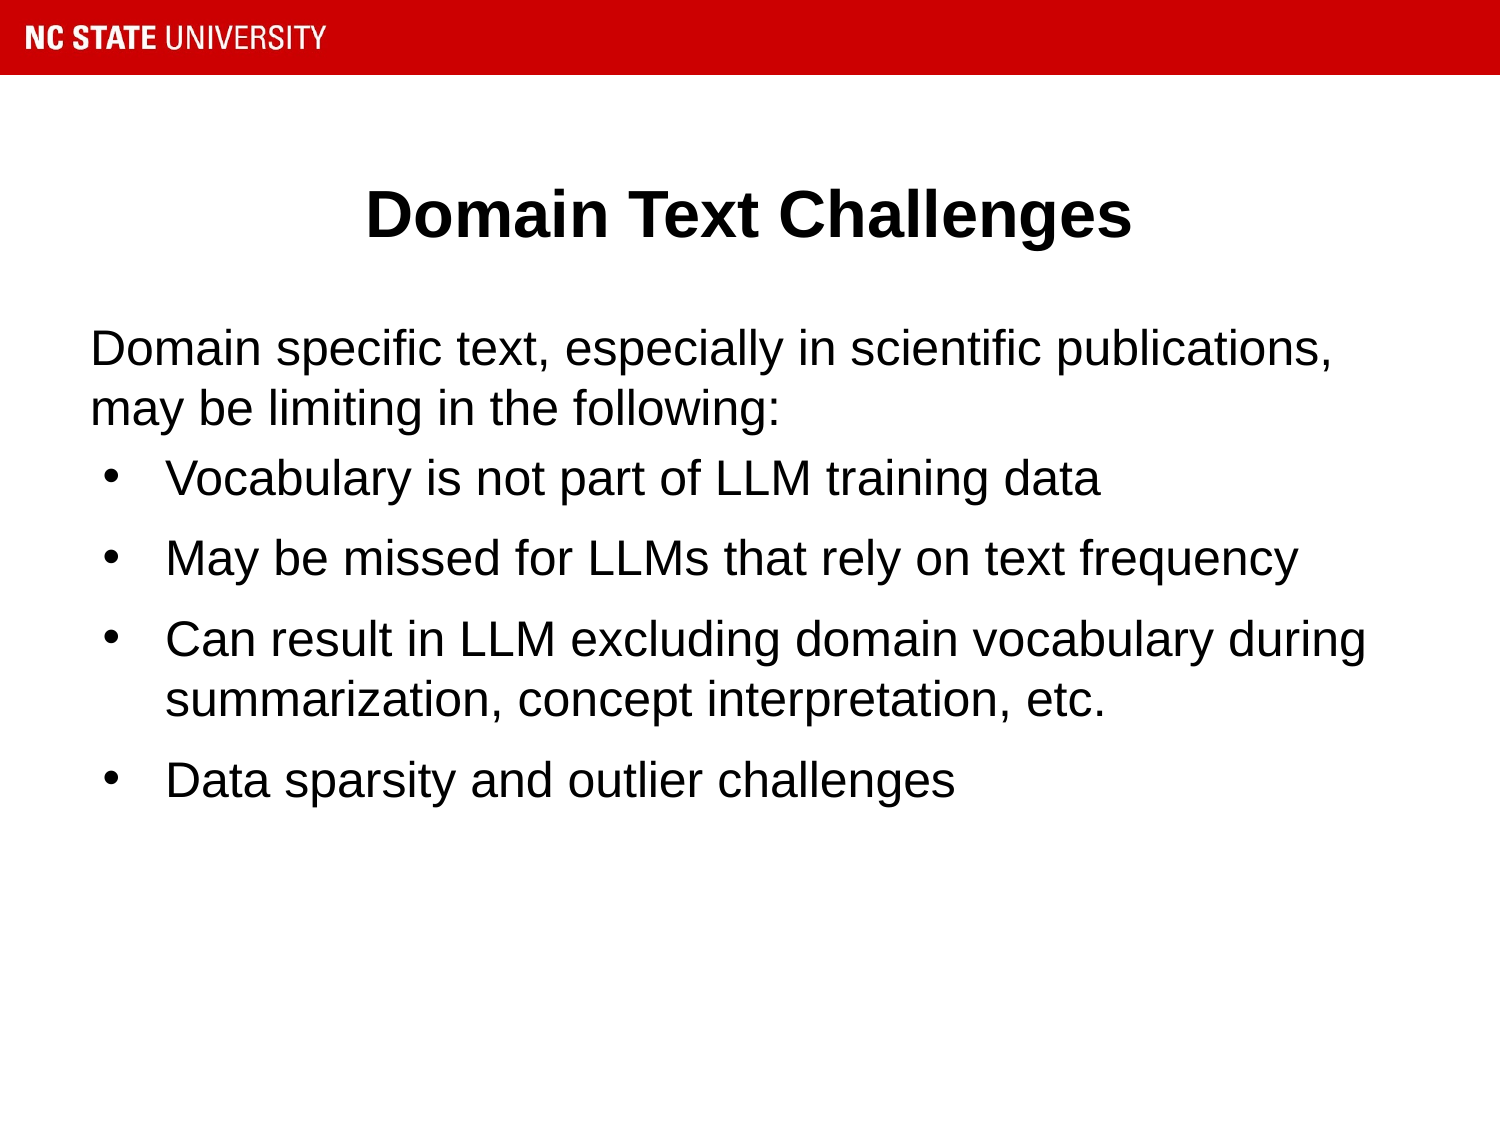

# Domain Text Challenges
Domain specific text, especially in scientific publications, may be limiting in the following:
Vocabulary is not part of LLM training data
May be missed for LLMs that rely on text frequency
Can result in LLM excluding domain vocabulary during summarization, concept interpretation, etc.
Data sparsity and outlier challenges